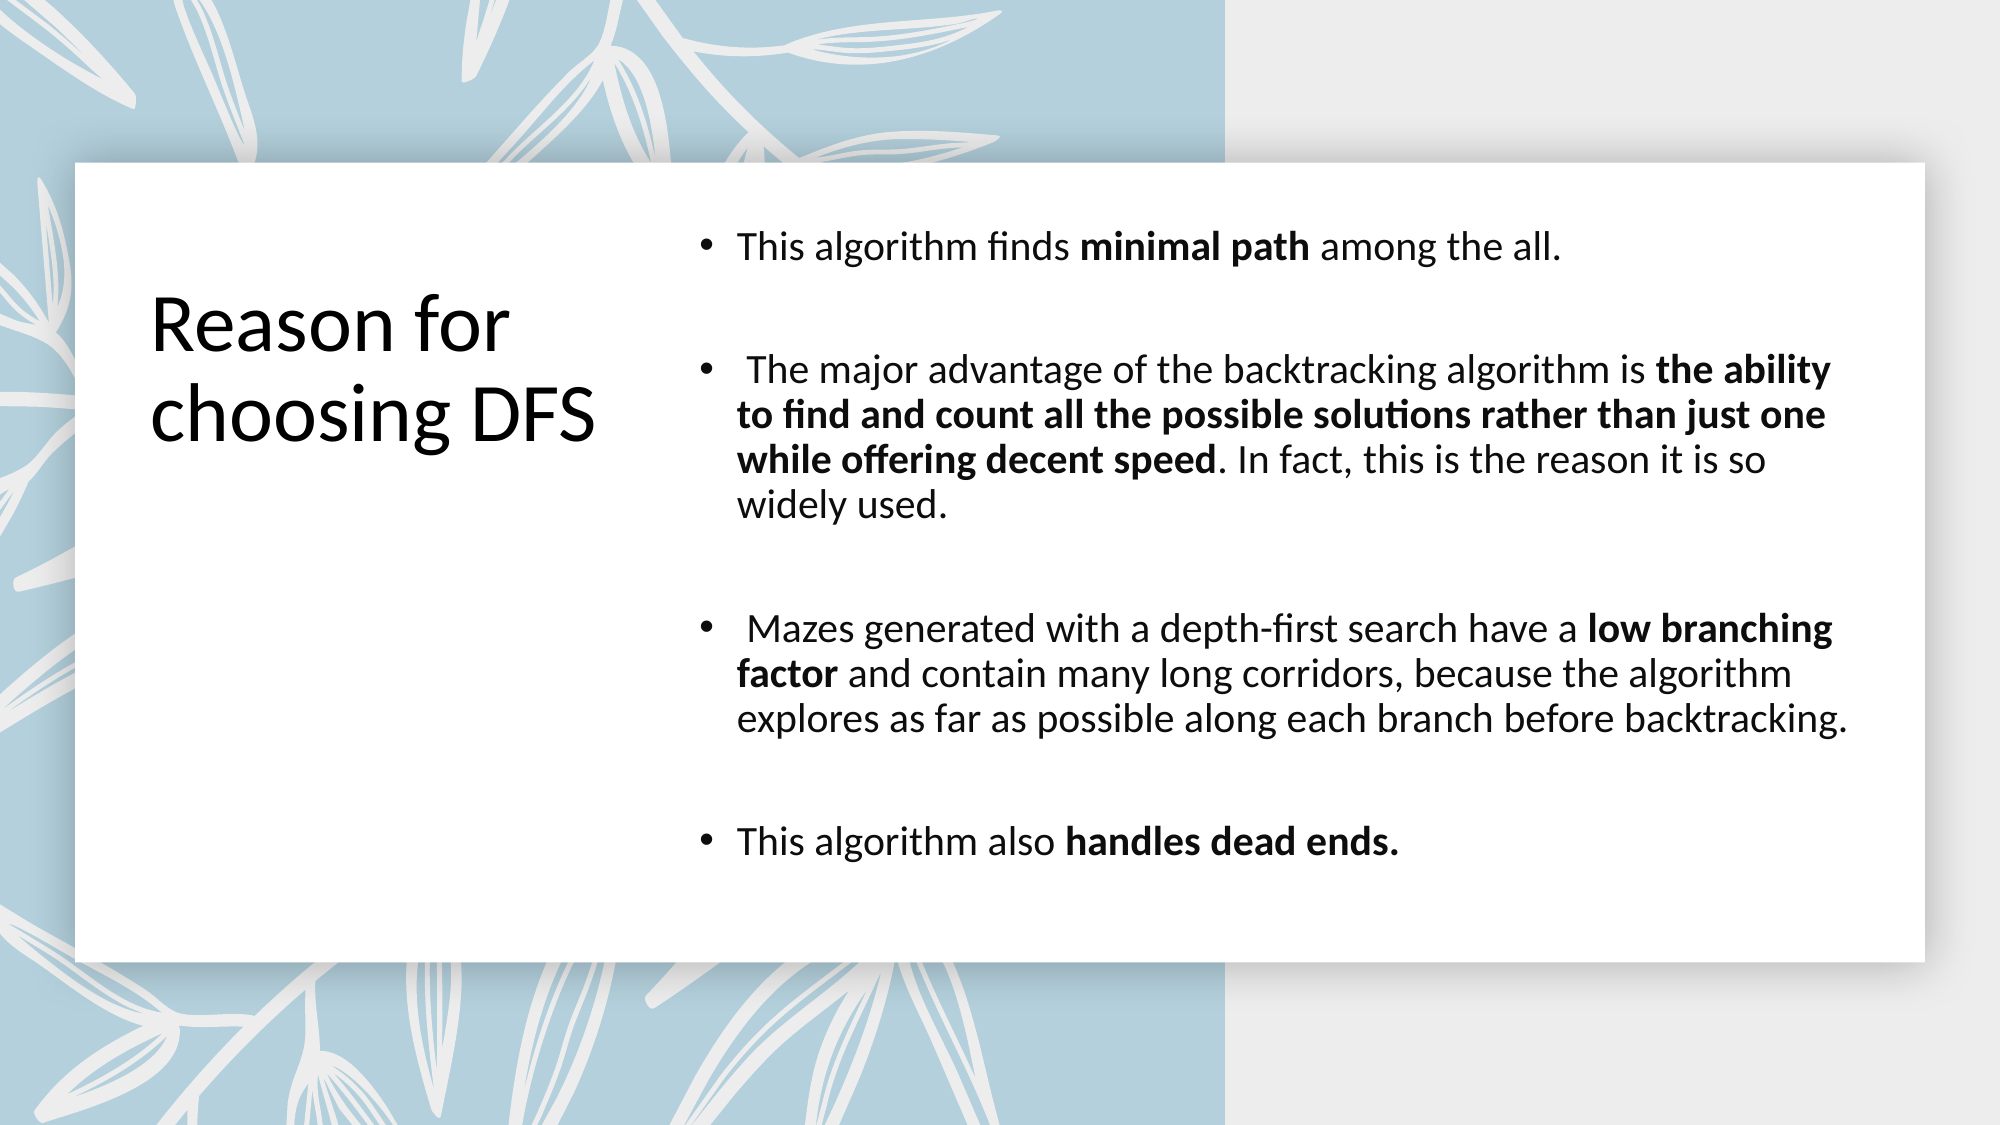

This algorithm finds minimal path among the all.

 The major advantage of the backtracking algorithm is the ability to find and count all the possible solutions rather than just one while offering decent speed. In fact, this is the reason it is so widely used.

 Mazes generated with a depth-first search have a low branching factor and contain many long corridors, because the algorithm explores as far as possible along each branch before backtracking.

This algorithm also handles dead ends.

Reason for choosing DFS